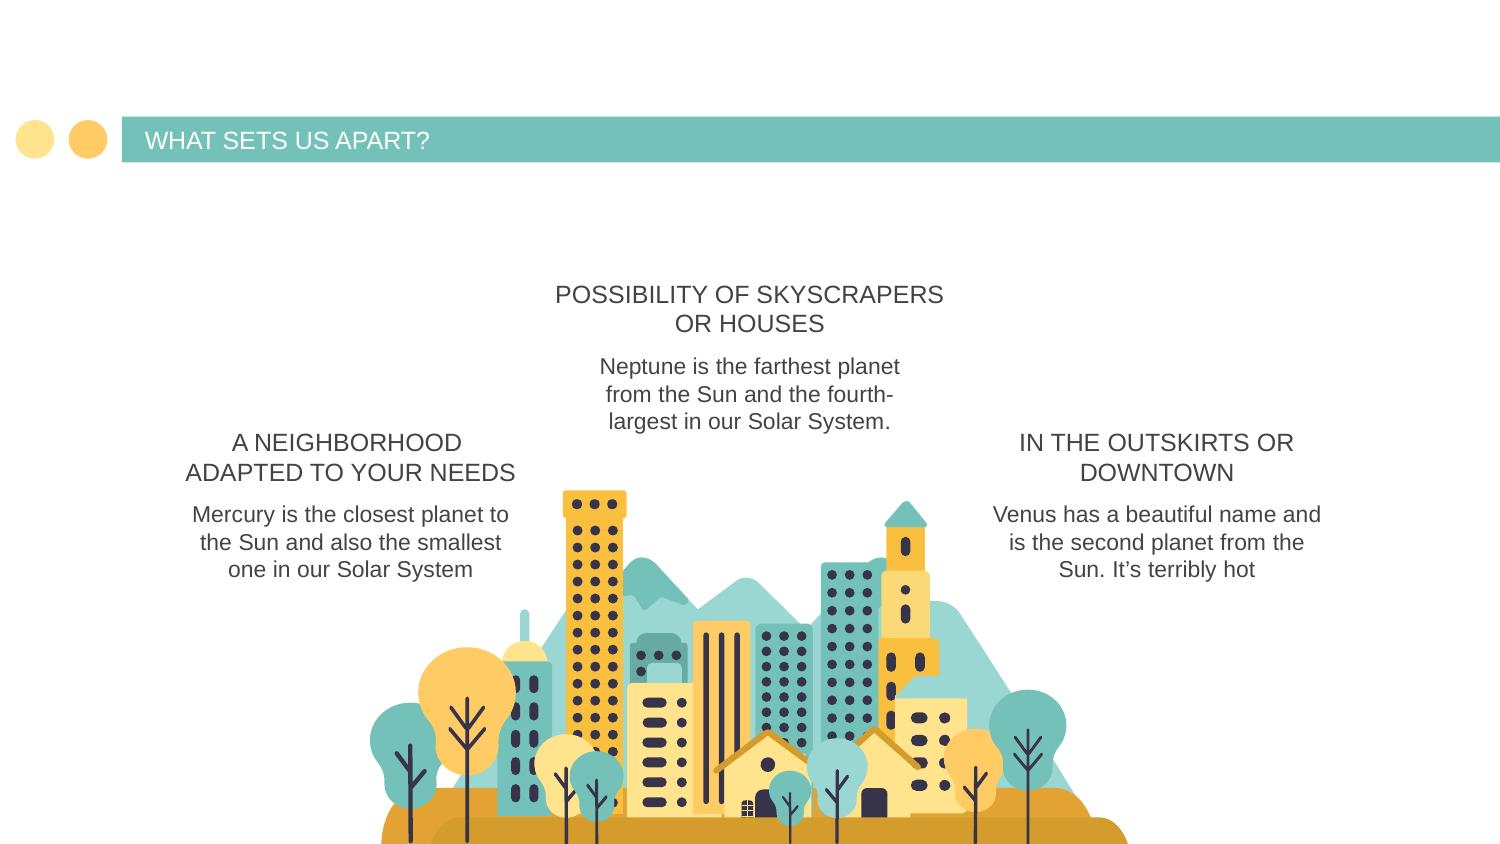

WHAT SETS US APART?
POSSIBILITY OF SKYSCRAPERS OR HOUSES
Neptune is the farthest planet from the Sun and the fourth-largest in our Solar System.
# A NEIGHBORHOOD
ADAPTED TO YOUR NEEDS
IN THE OUTSKIRTS OR DOWNTOWN
Mercury is the closest planet to the Sun and also the smallest one in our Solar System
Venus has a beautiful name and is the second planet from the Sun. It’s terribly hot